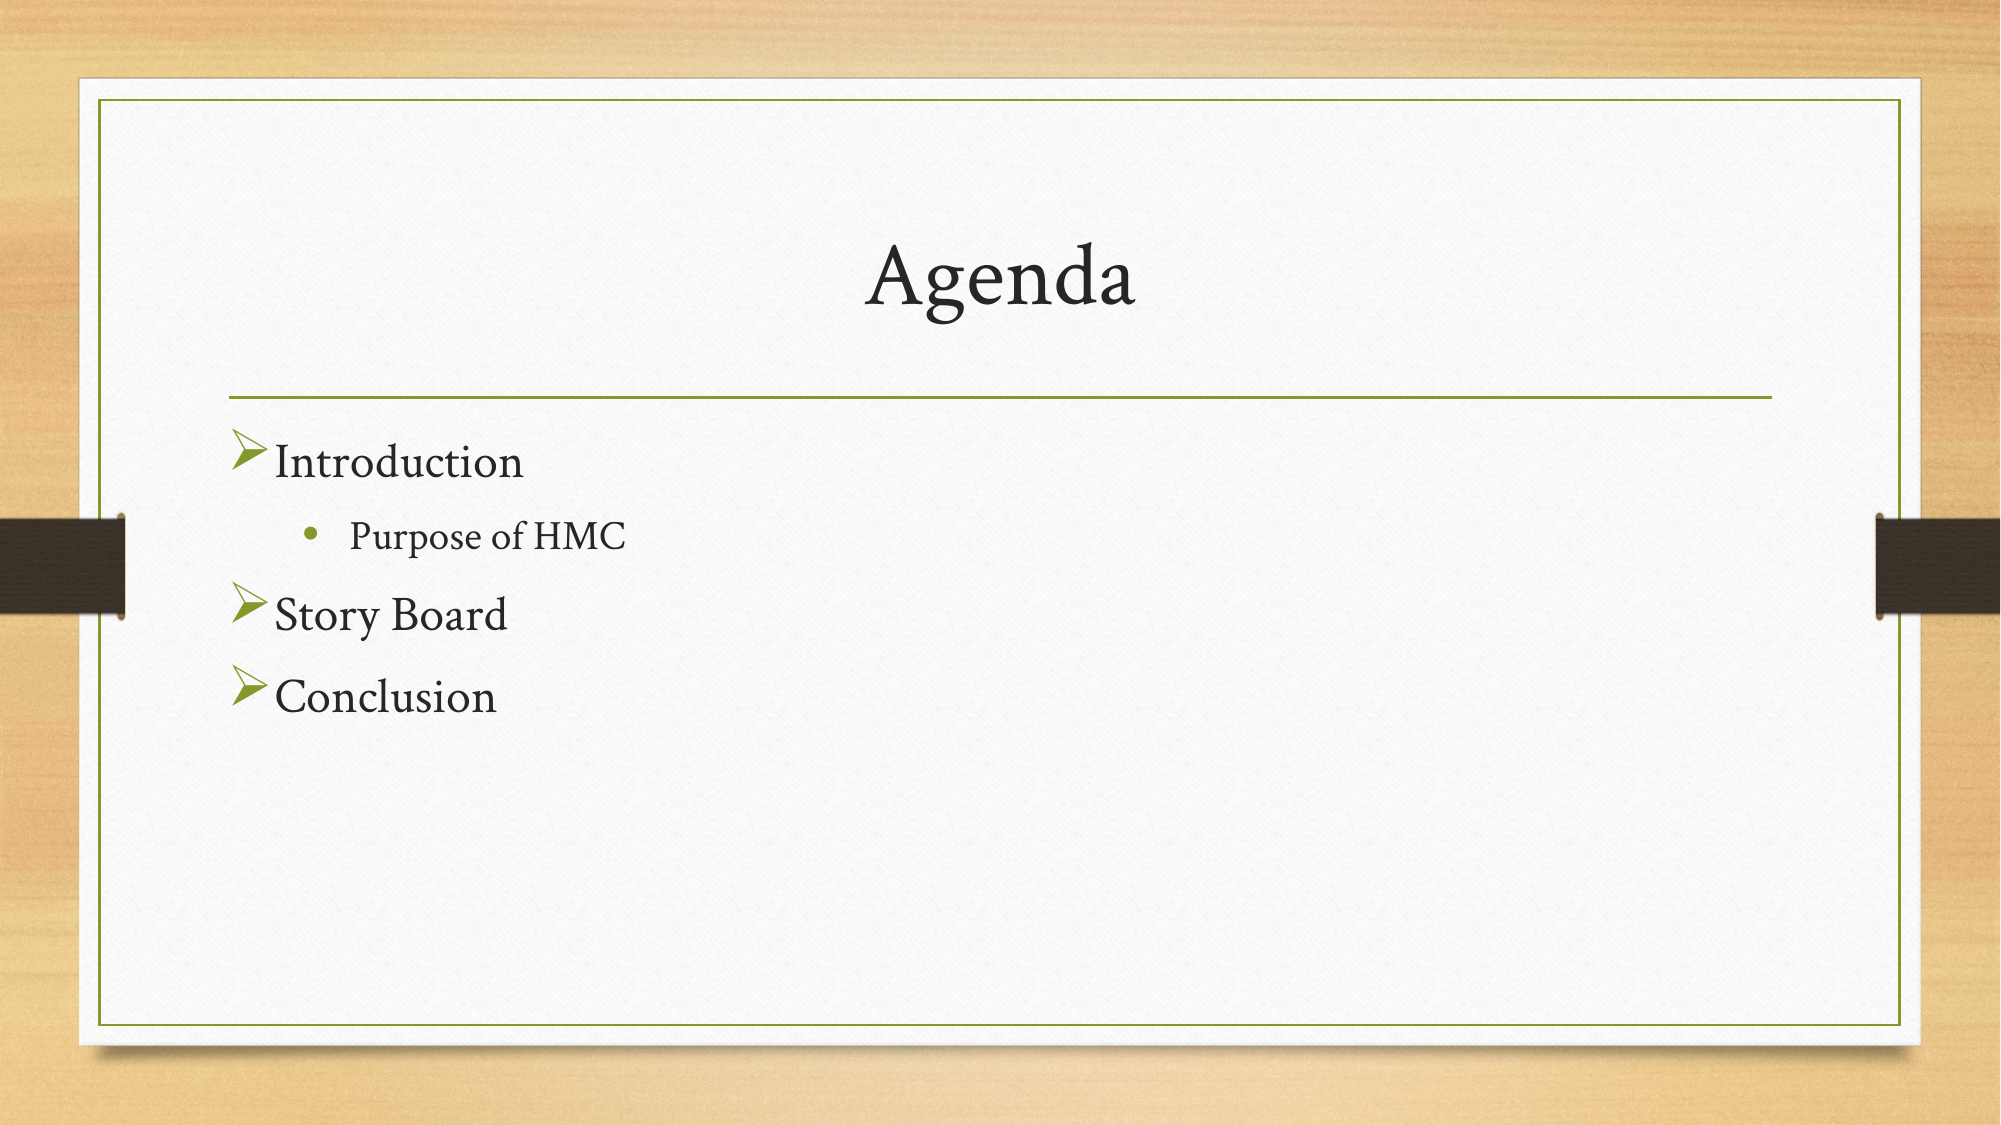

# Agenda
Introduction
Purpose of HMC
Story Board
Conclusion